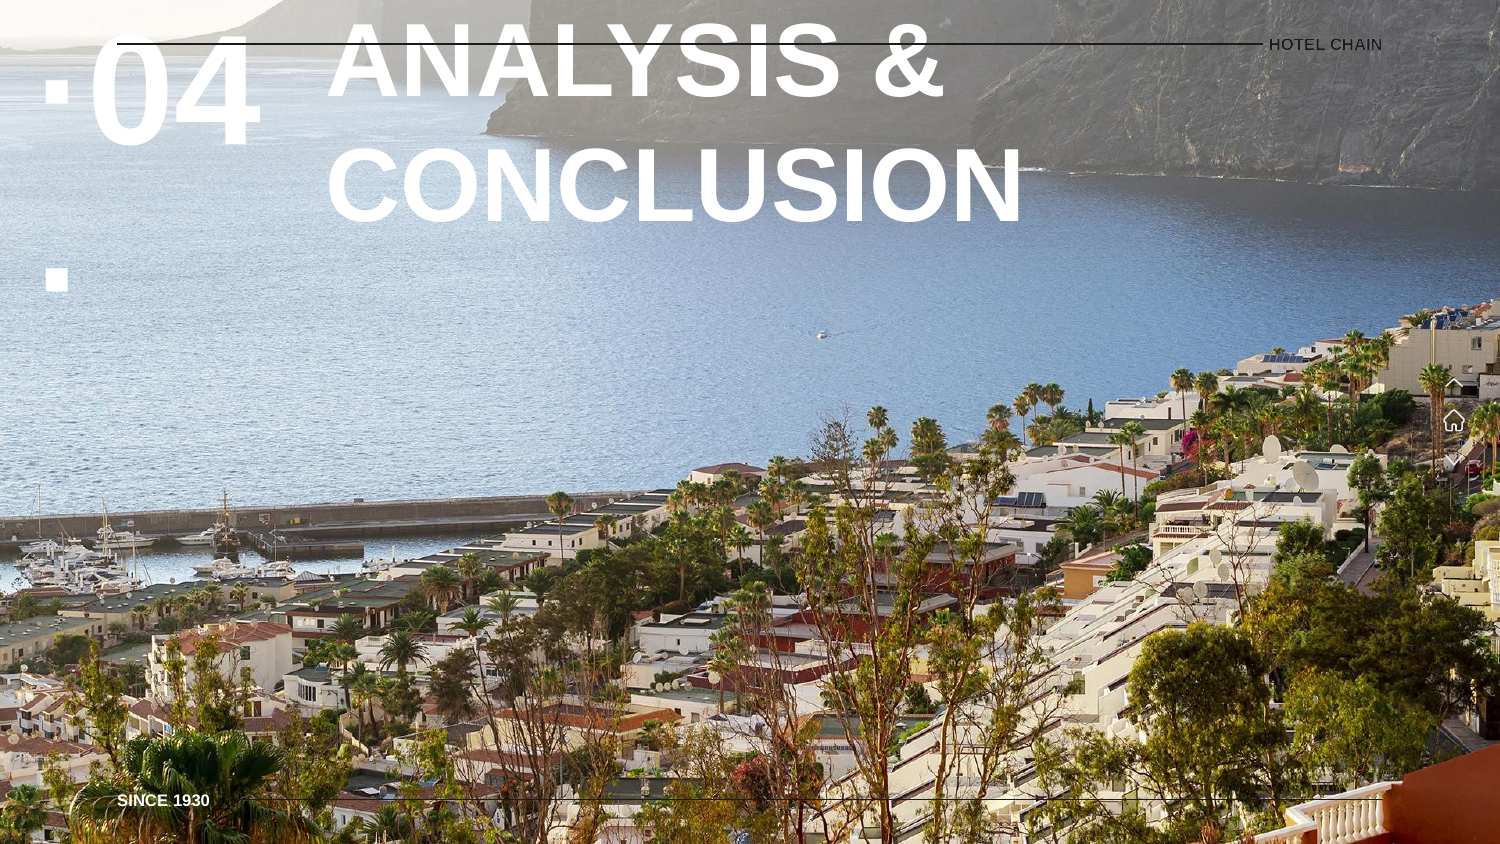

HOTEL CHAIN
HOTEL CHAIN
·04·
# ANALYSIS & CONCLUSION

SINCE 1930